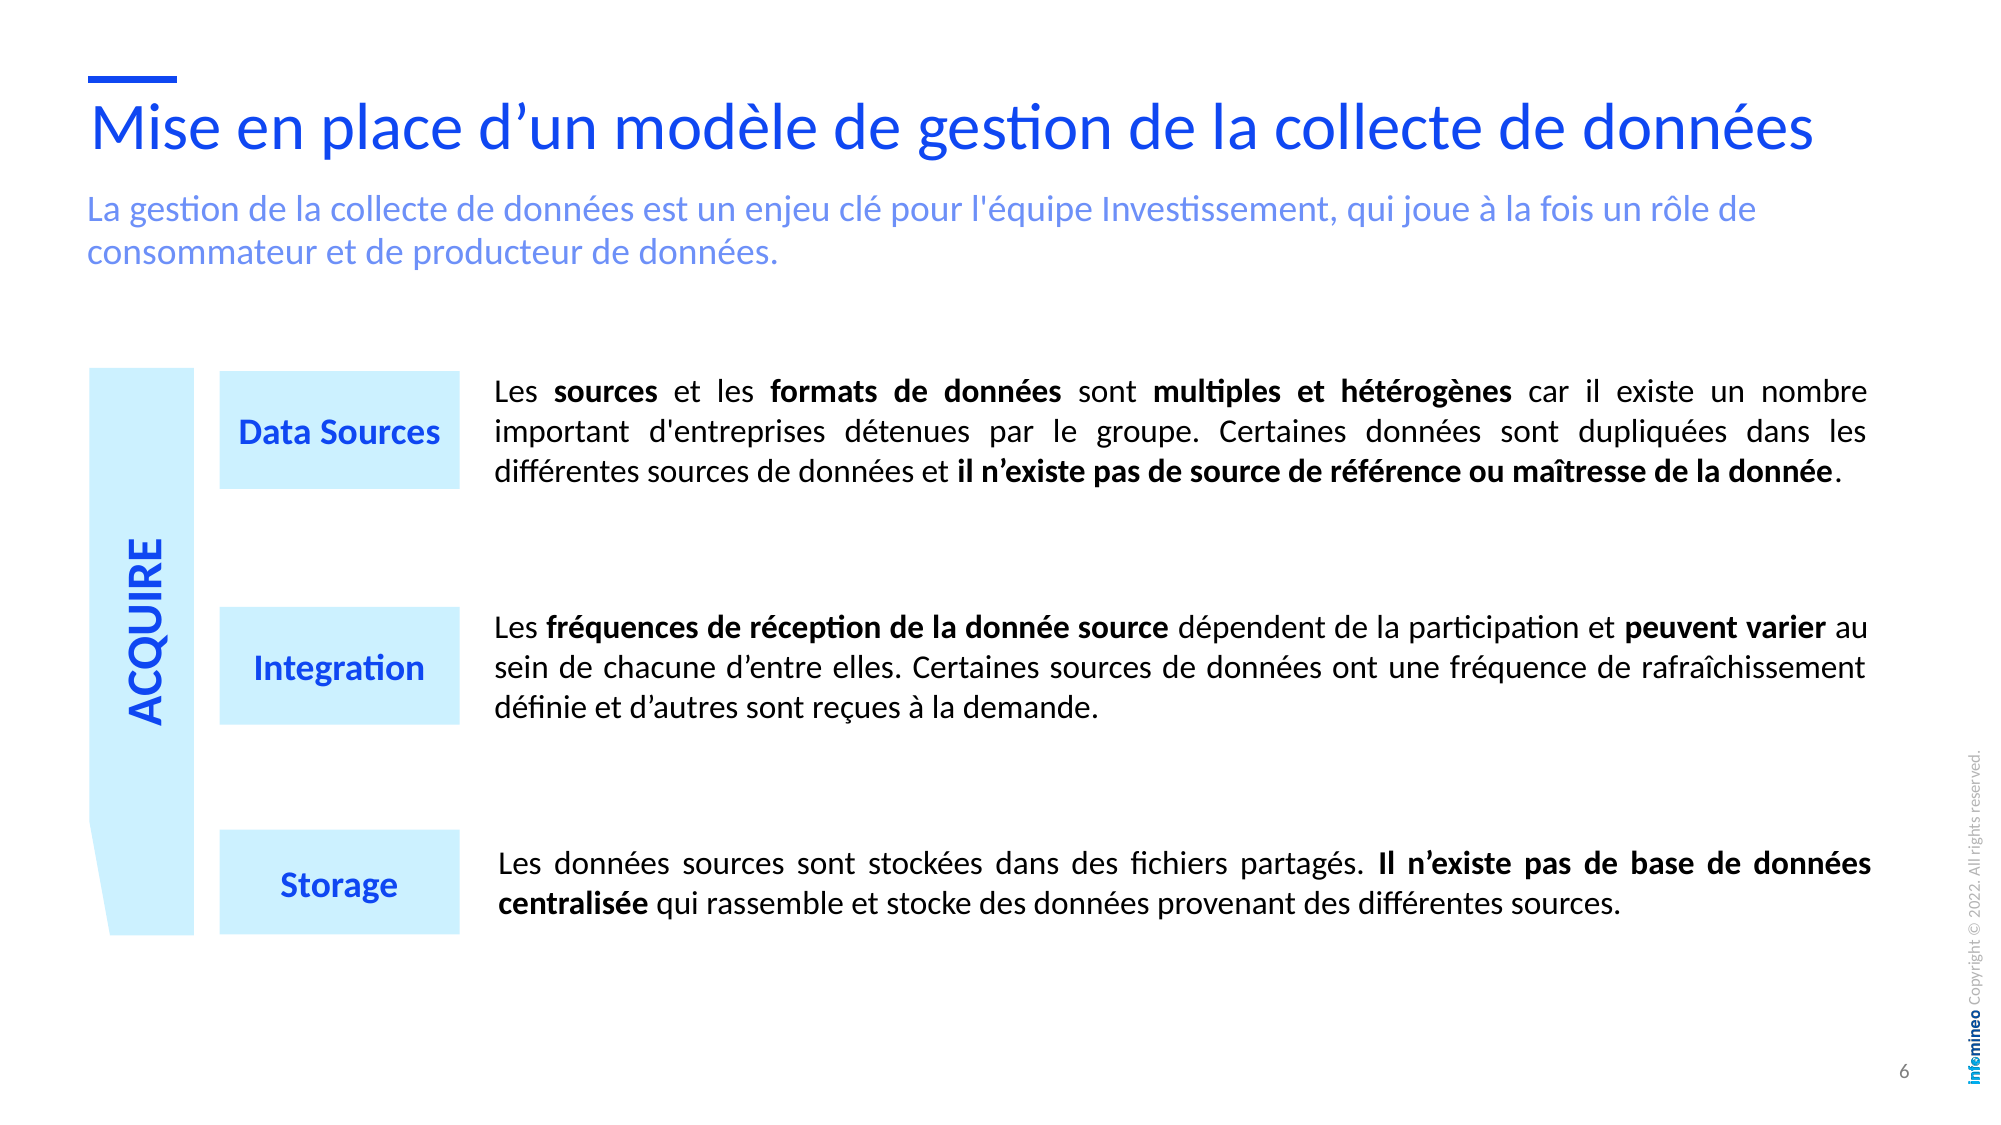

# Mise en place d’un modèle de gestion de la collecte de données
La gestion de la collecte de données est un enjeu clé pour l'équipe Investissement, qui joue à la fois un rôle de consommateur et de producteur de données.
Les sources et les formats de données sont multiples et hétérogènes car il existe un nombre important d'entreprises détenues par le groupe. Certaines données sont dupliquées dans les différentes sources de données et il n’existe pas de source de référence ou maîtresse de la donnée.
Data Sources
ACQUIRE
Les fréquences de réception de la donnée source dépendent de la participation et peuvent varier au sein de chacune d’entre elles. Certaines sources de données ont une fréquence de rafraîchissement définie et d’autres sont reçues à la demande.
Integration

Storage
Les données sources sont stockées dans des fichiers partagés. Il n’existe pas de base de données centralisée qui rassemble et stocke des données provenant des différentes sources.